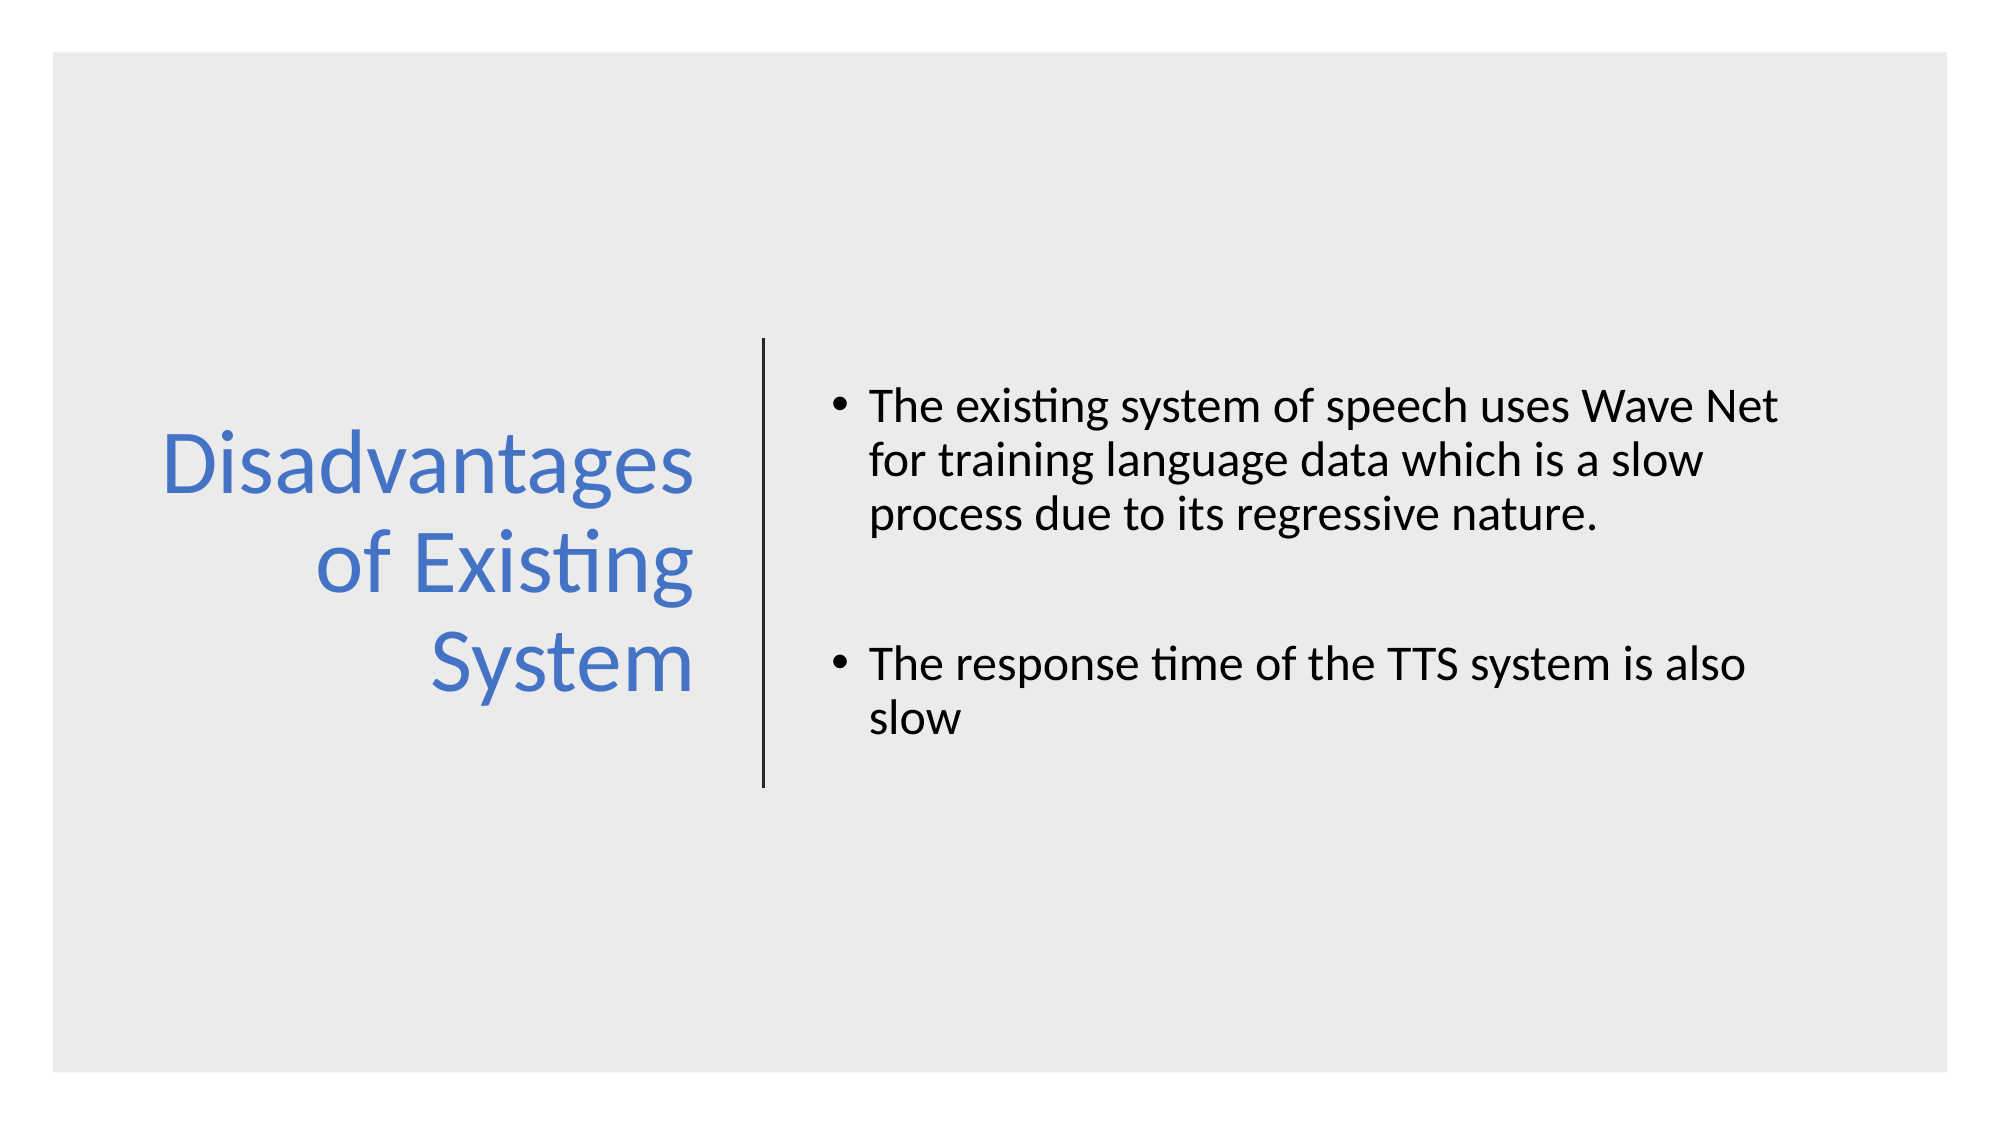

# Disadvantages of Existing System
The existing system of speech uses Wave Net for training language data which is a slow process due to its regressive nature.

The response time of the TTS system is also slow